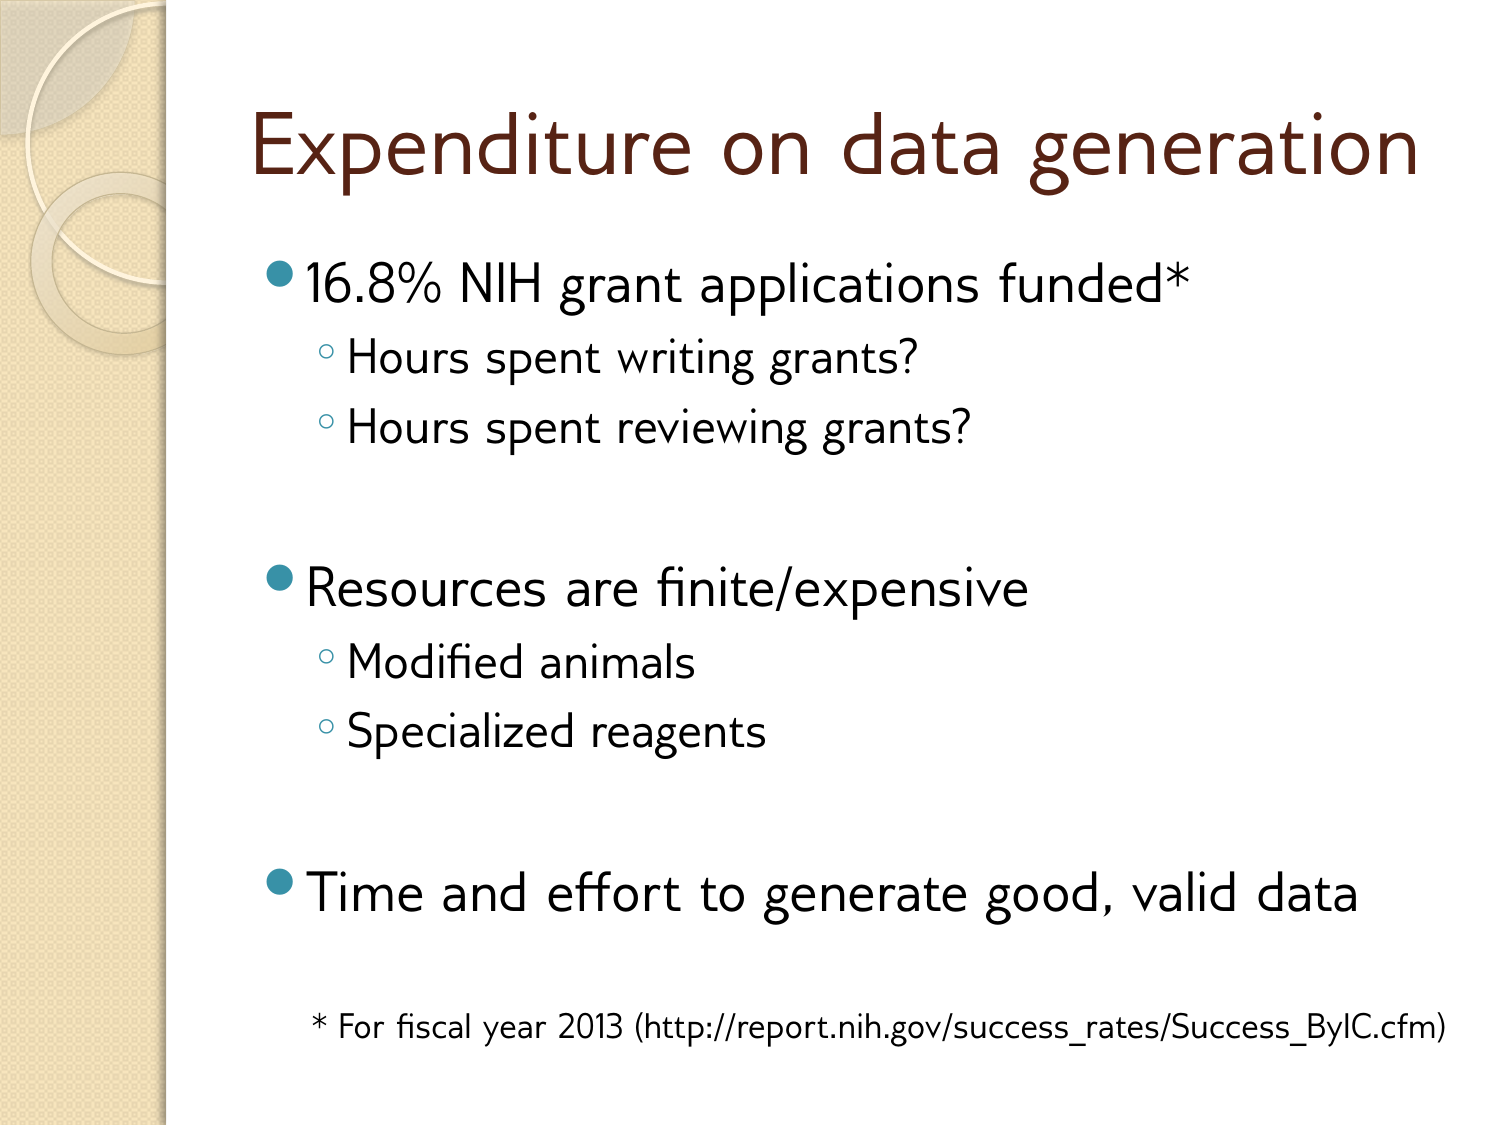

# Expenditure on data generation
16.8% NIH grant applications funded*
Hours spent writing grants?
Hours spent reviewing grants?

Resources are finite/expensive
Modified animals
Specialized reagents

Time and effort to generate good, valid data

* For fiscal year 2013 (http://report.nih.gov/success_rates/Success_ByIC.cfm)